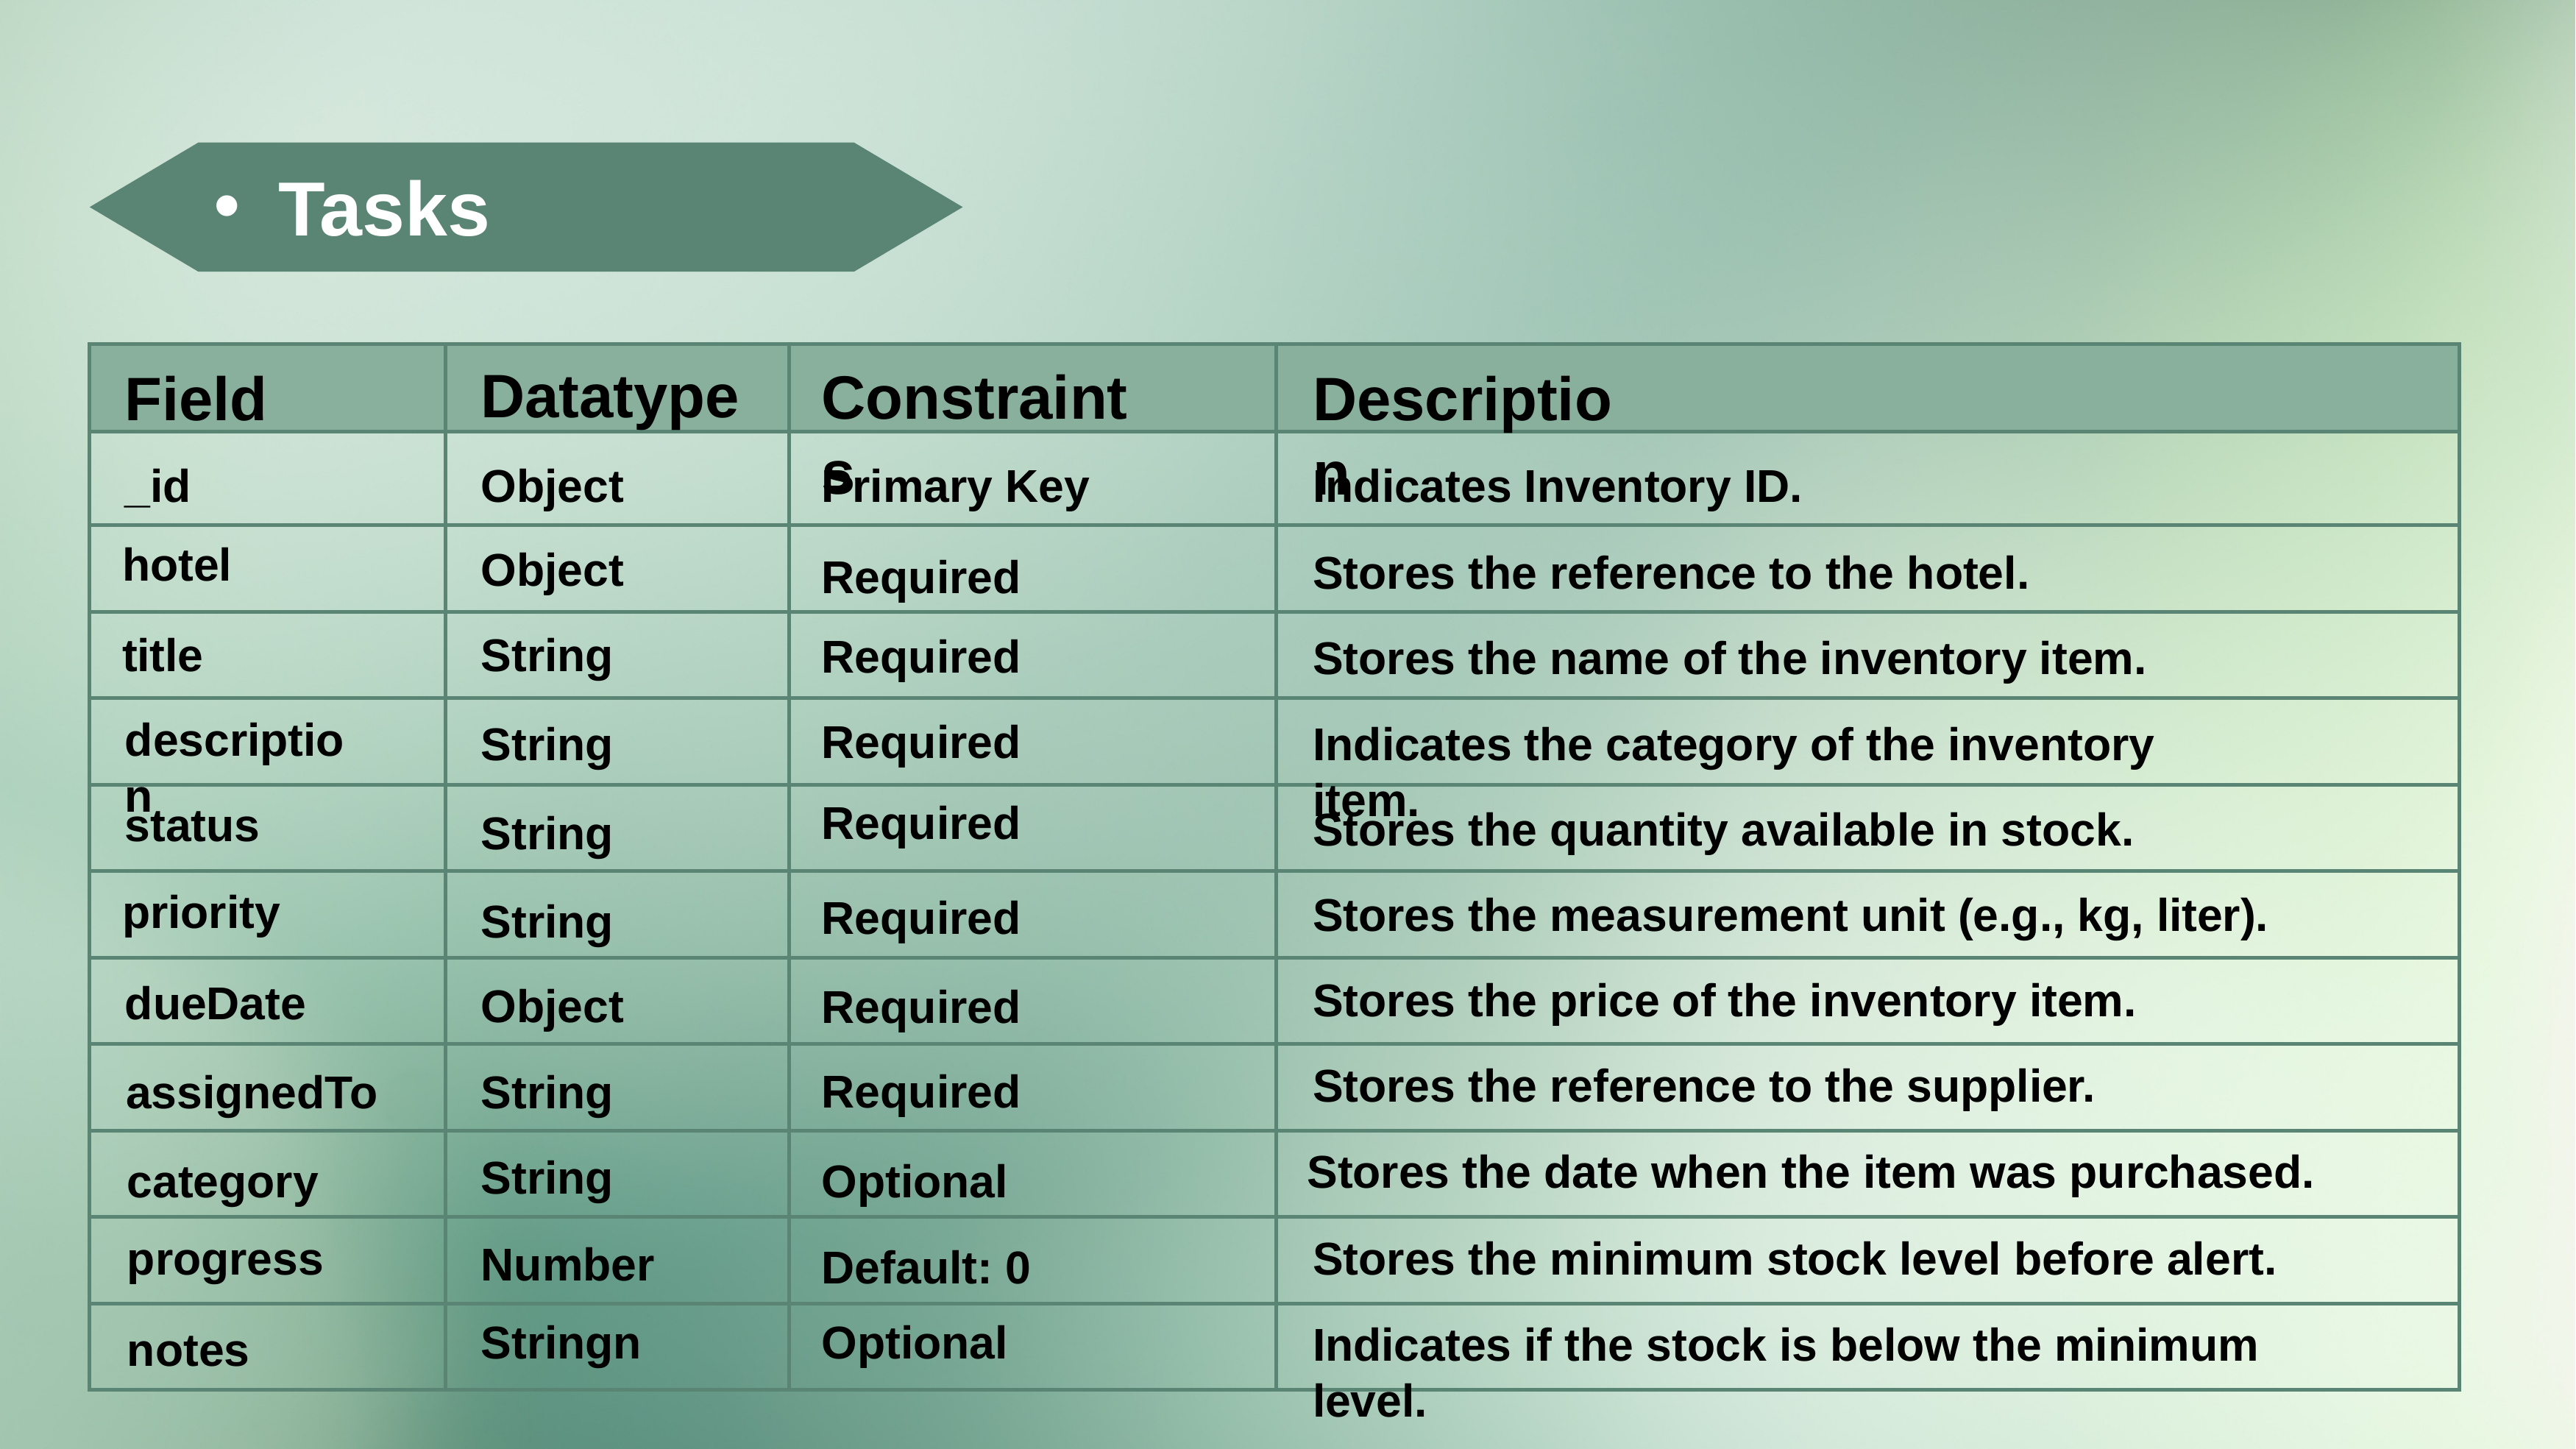

Tasks
|  |  |  |  |
| --- | --- | --- | --- |
|  |  |  |  |
|  |  |  |  |
|  |  |  |  |
|  |  |  |  |
|  |  |  |  |
|  |  |  |  |
|  |  |  |  |
|  |  |  |  |
|  |  |  |  |
|  |  |  |  |
|  |  |  |  |
Datatype
Constraints
Field
Description
_id
Object
Primary Key
Indicates Inventory ID.
hotel
Object
Stores the reference to the hotel.
Required
title
String
Required
Stores the name of the inventory item.
description
Required
String
Indicates the category of the inventory item.
Required
status
Stores the quantity available in stock.
String
priority
Stores the measurement unit (e.g., kg, liter).
Required
String
Stores the price of the inventory item.
dueDate
Object
Required
Stores the reference to the supplier.
Required
assignedTo
String
Stores the date when the item was purchased.
String
category
Optional
progress
Stores the minimum stock level before alert.
Number
Default: 0
Stringn
Optional
Indicates if the stock is below the minimum level.
notes